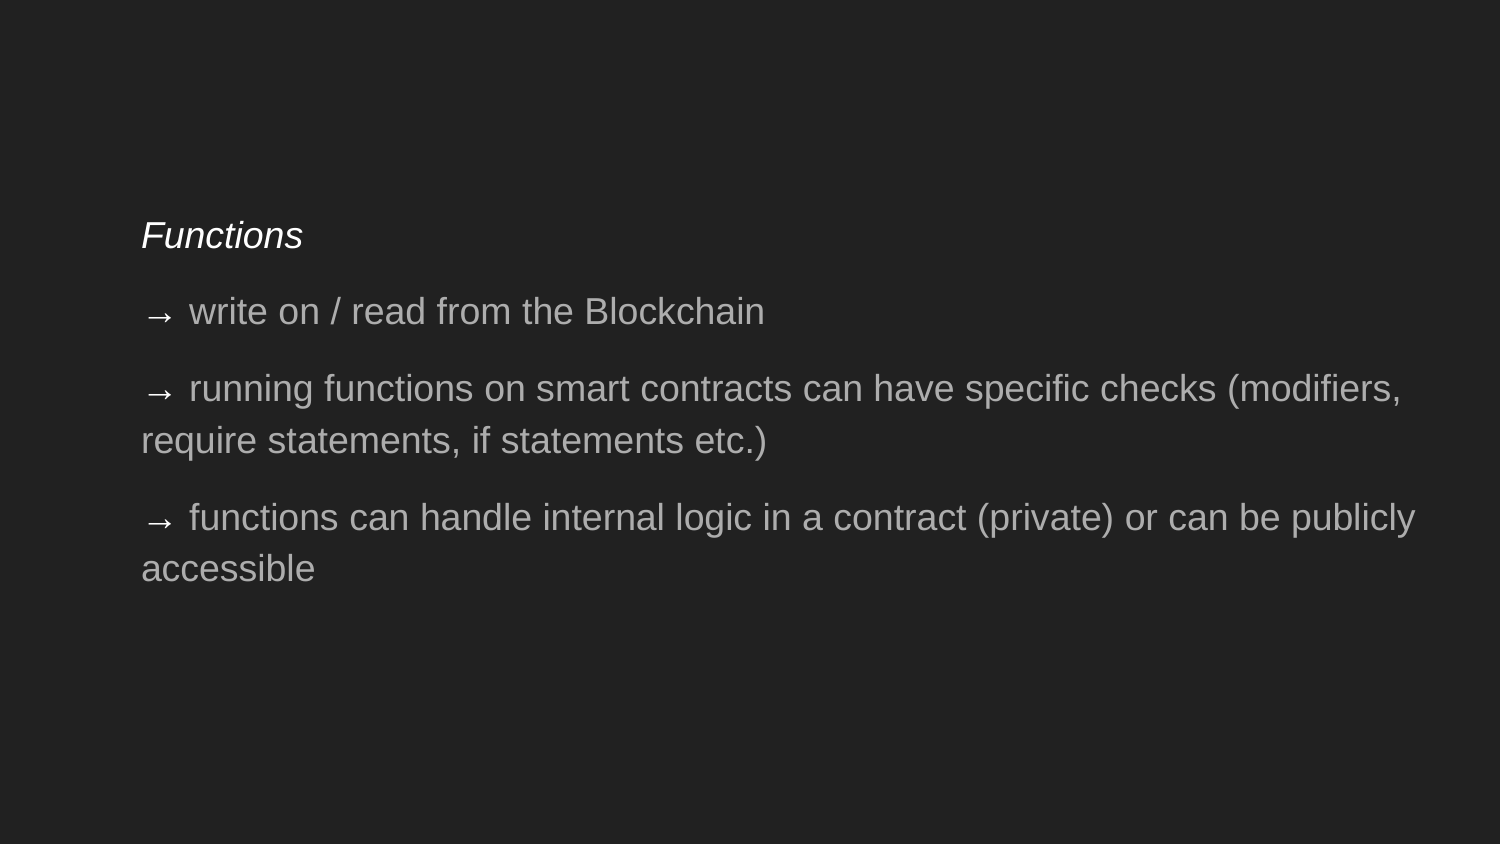

Functions
→ write on / read from the Blockchain
→ running functions on smart contracts can have specific checks (modifiers, require statements, if statements etc.)
→ functions can handle internal logic in a contract (private) or can be publicly accessible